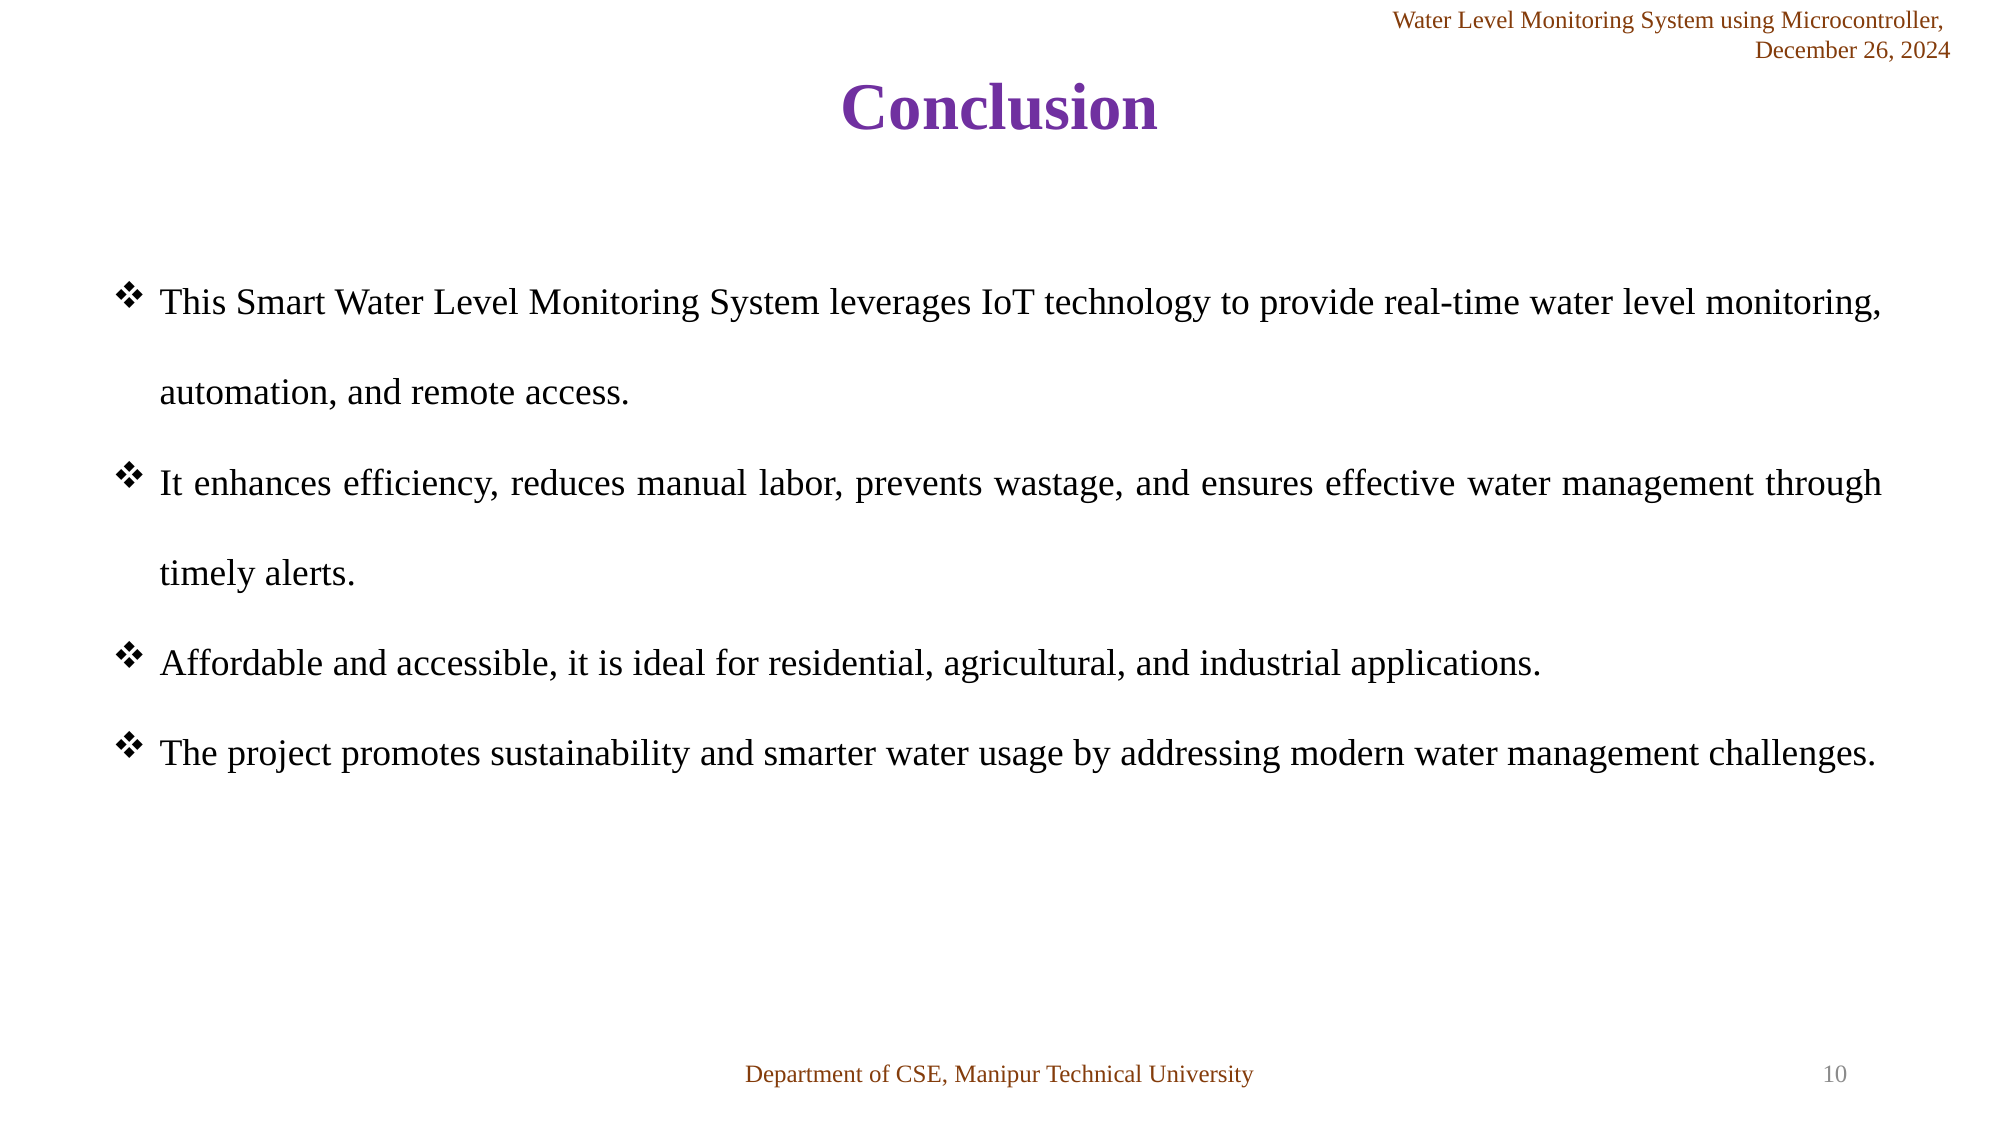

Water Level Monitoring System using Microcontroller,
December 26, 2024
# Conclusion
This Smart Water Level Monitoring System leverages IoT technology to provide real-time water level monitoring, automation, and remote access.
It enhances efficiency, reduces manual labor, prevents wastage, and ensures effective water management through timely alerts.
Affordable and accessible, it is ideal for residential, agricultural, and industrial applications.
The project promotes sustainability and smarter water usage by addressing modern water management challenges.
10
Department of CSE, Manipur Technical University